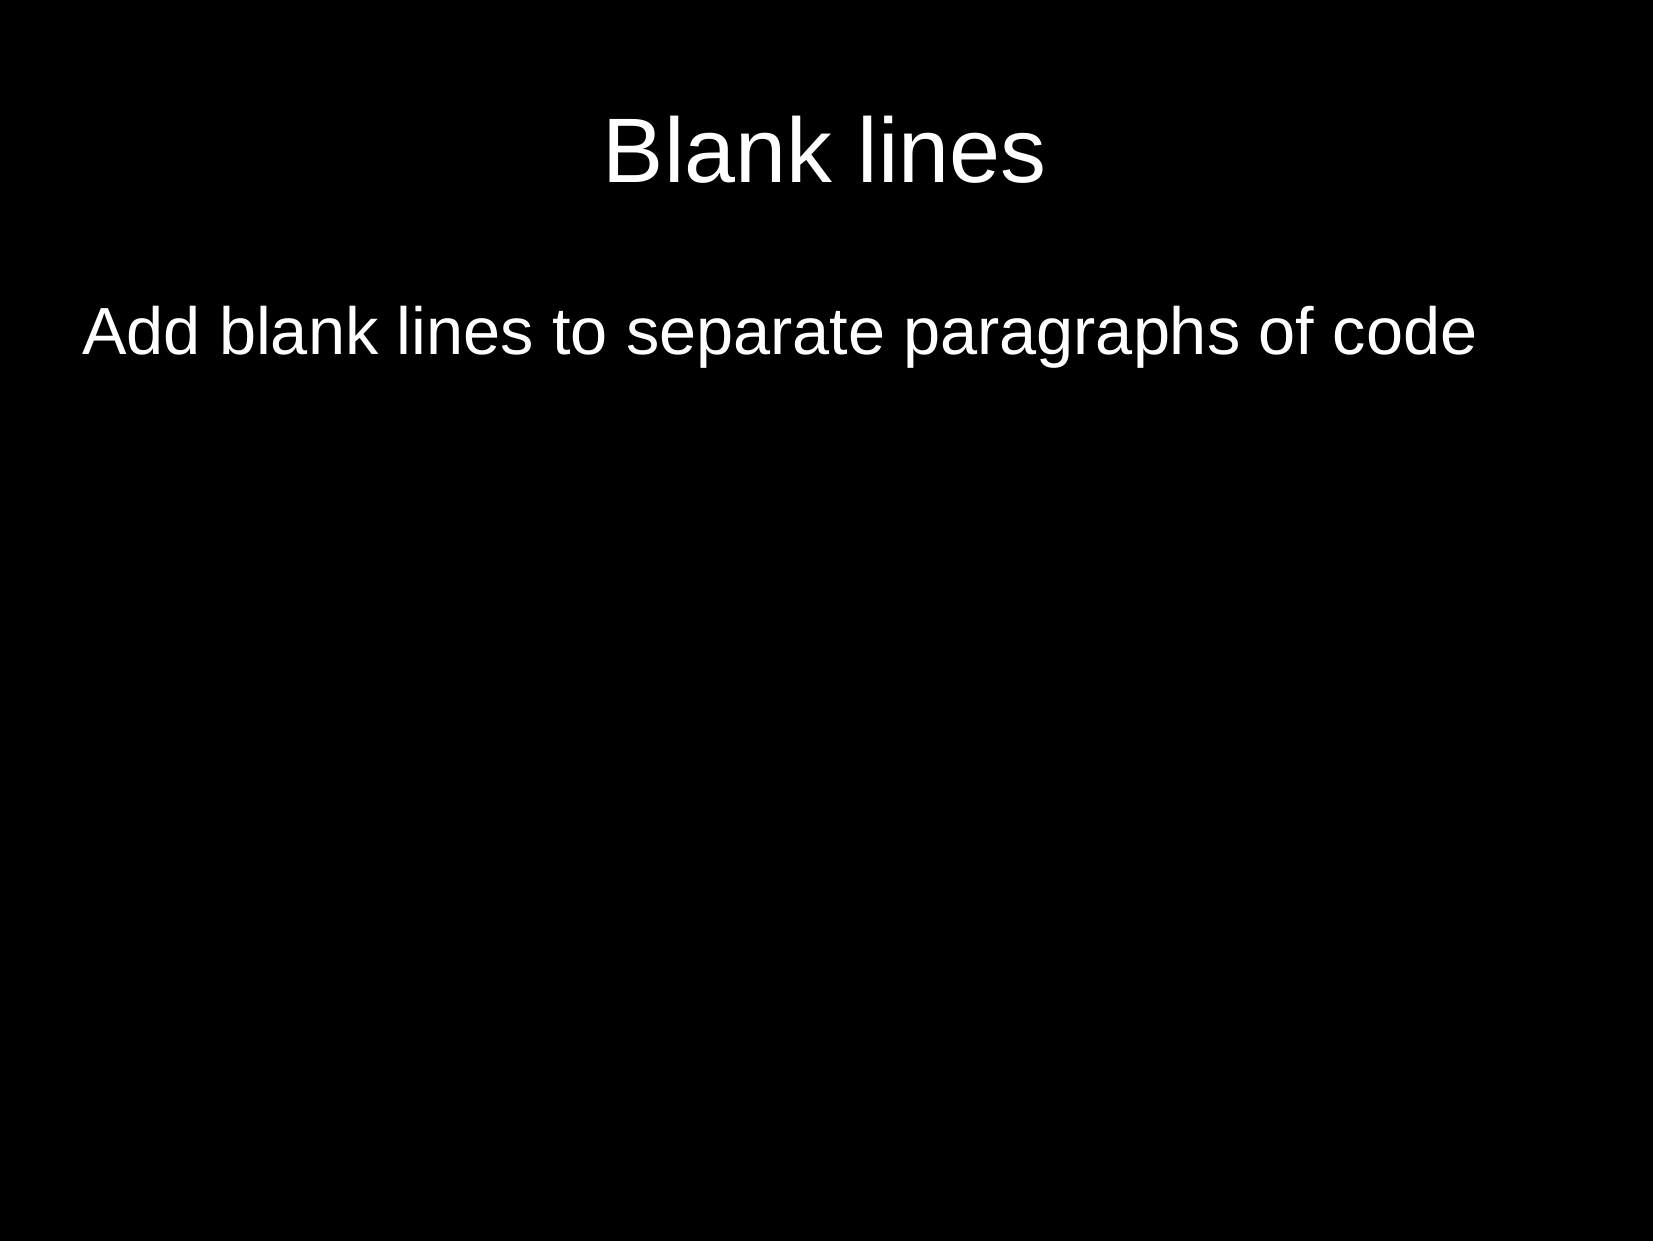

# Blank lines
Add blank lines to separate paragraphs of code